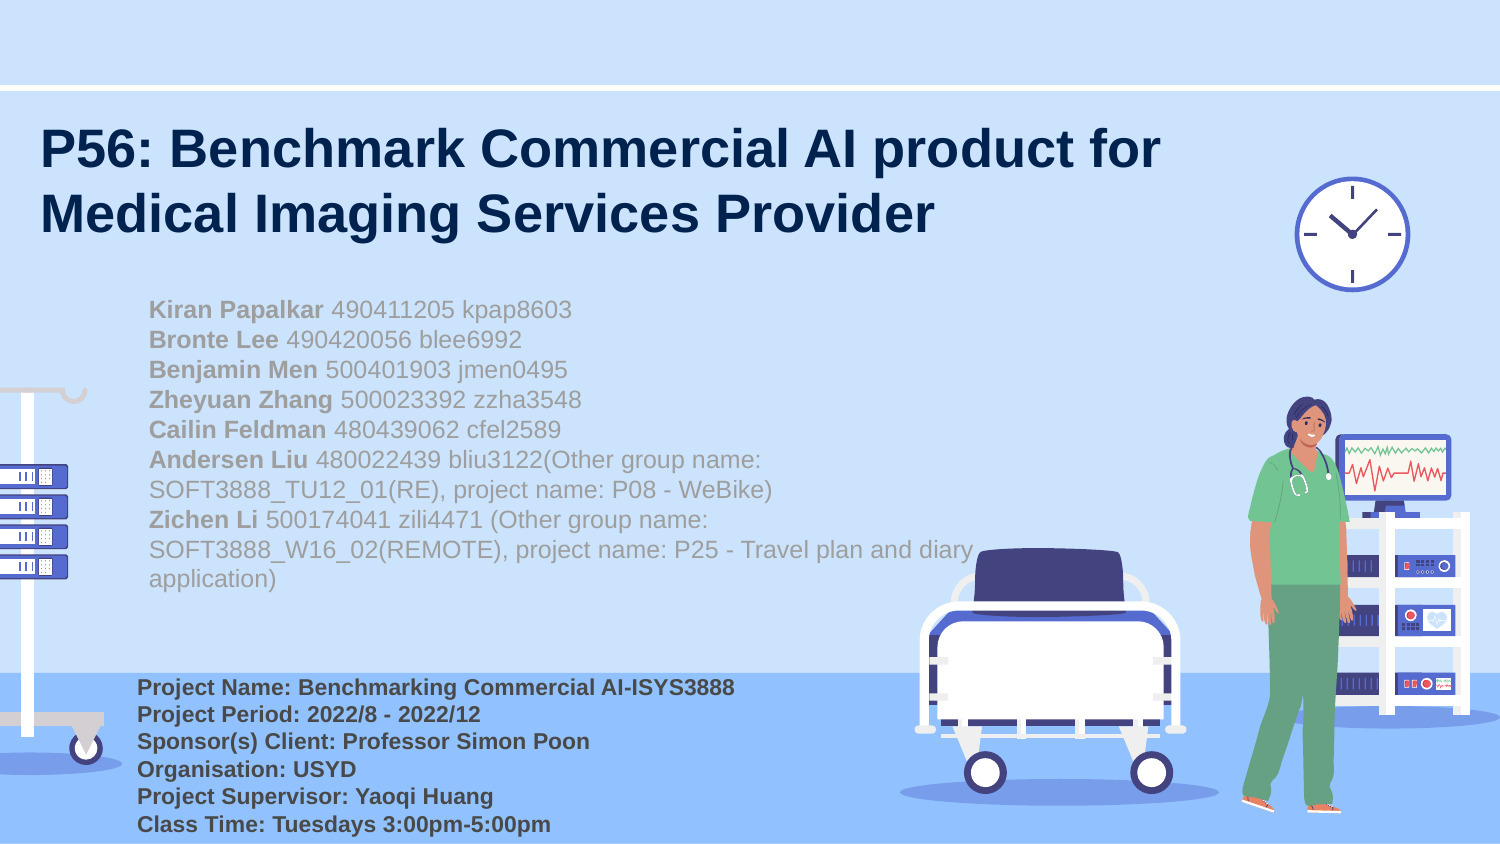

# P56: Benchmark Commercial AI product for Medical Imaging Services Provider

Kiran Papalkar 490411205 kpap8603
Bronte Lee 490420056 blee6992
Benjamin Men 500401903 jmen0495
Zheyuan Zhang 500023392 zzha3548
Cailin Feldman 480439062 cfel2589
Andersen Liu 480022439 bliu3122(Other group name: SOFT3888_TU12_01(RE), project name: P08 - WeBike)
Zichen Li 500174041 zili4471 (Other group name: SOFT3888_W16_02(REMOTE), project name: P25 - Travel plan and diary application)

Project Name: Benchmarking Commercial AI-ISYS3888
Project Period: 2022/8 - 2022/12
Sponsor(s) Client: Professor Simon Poon
Organisation: USYD
Project Supervisor: Yaoqi Huang
Class Time: Tuesdays 3:00pm-5:00pm